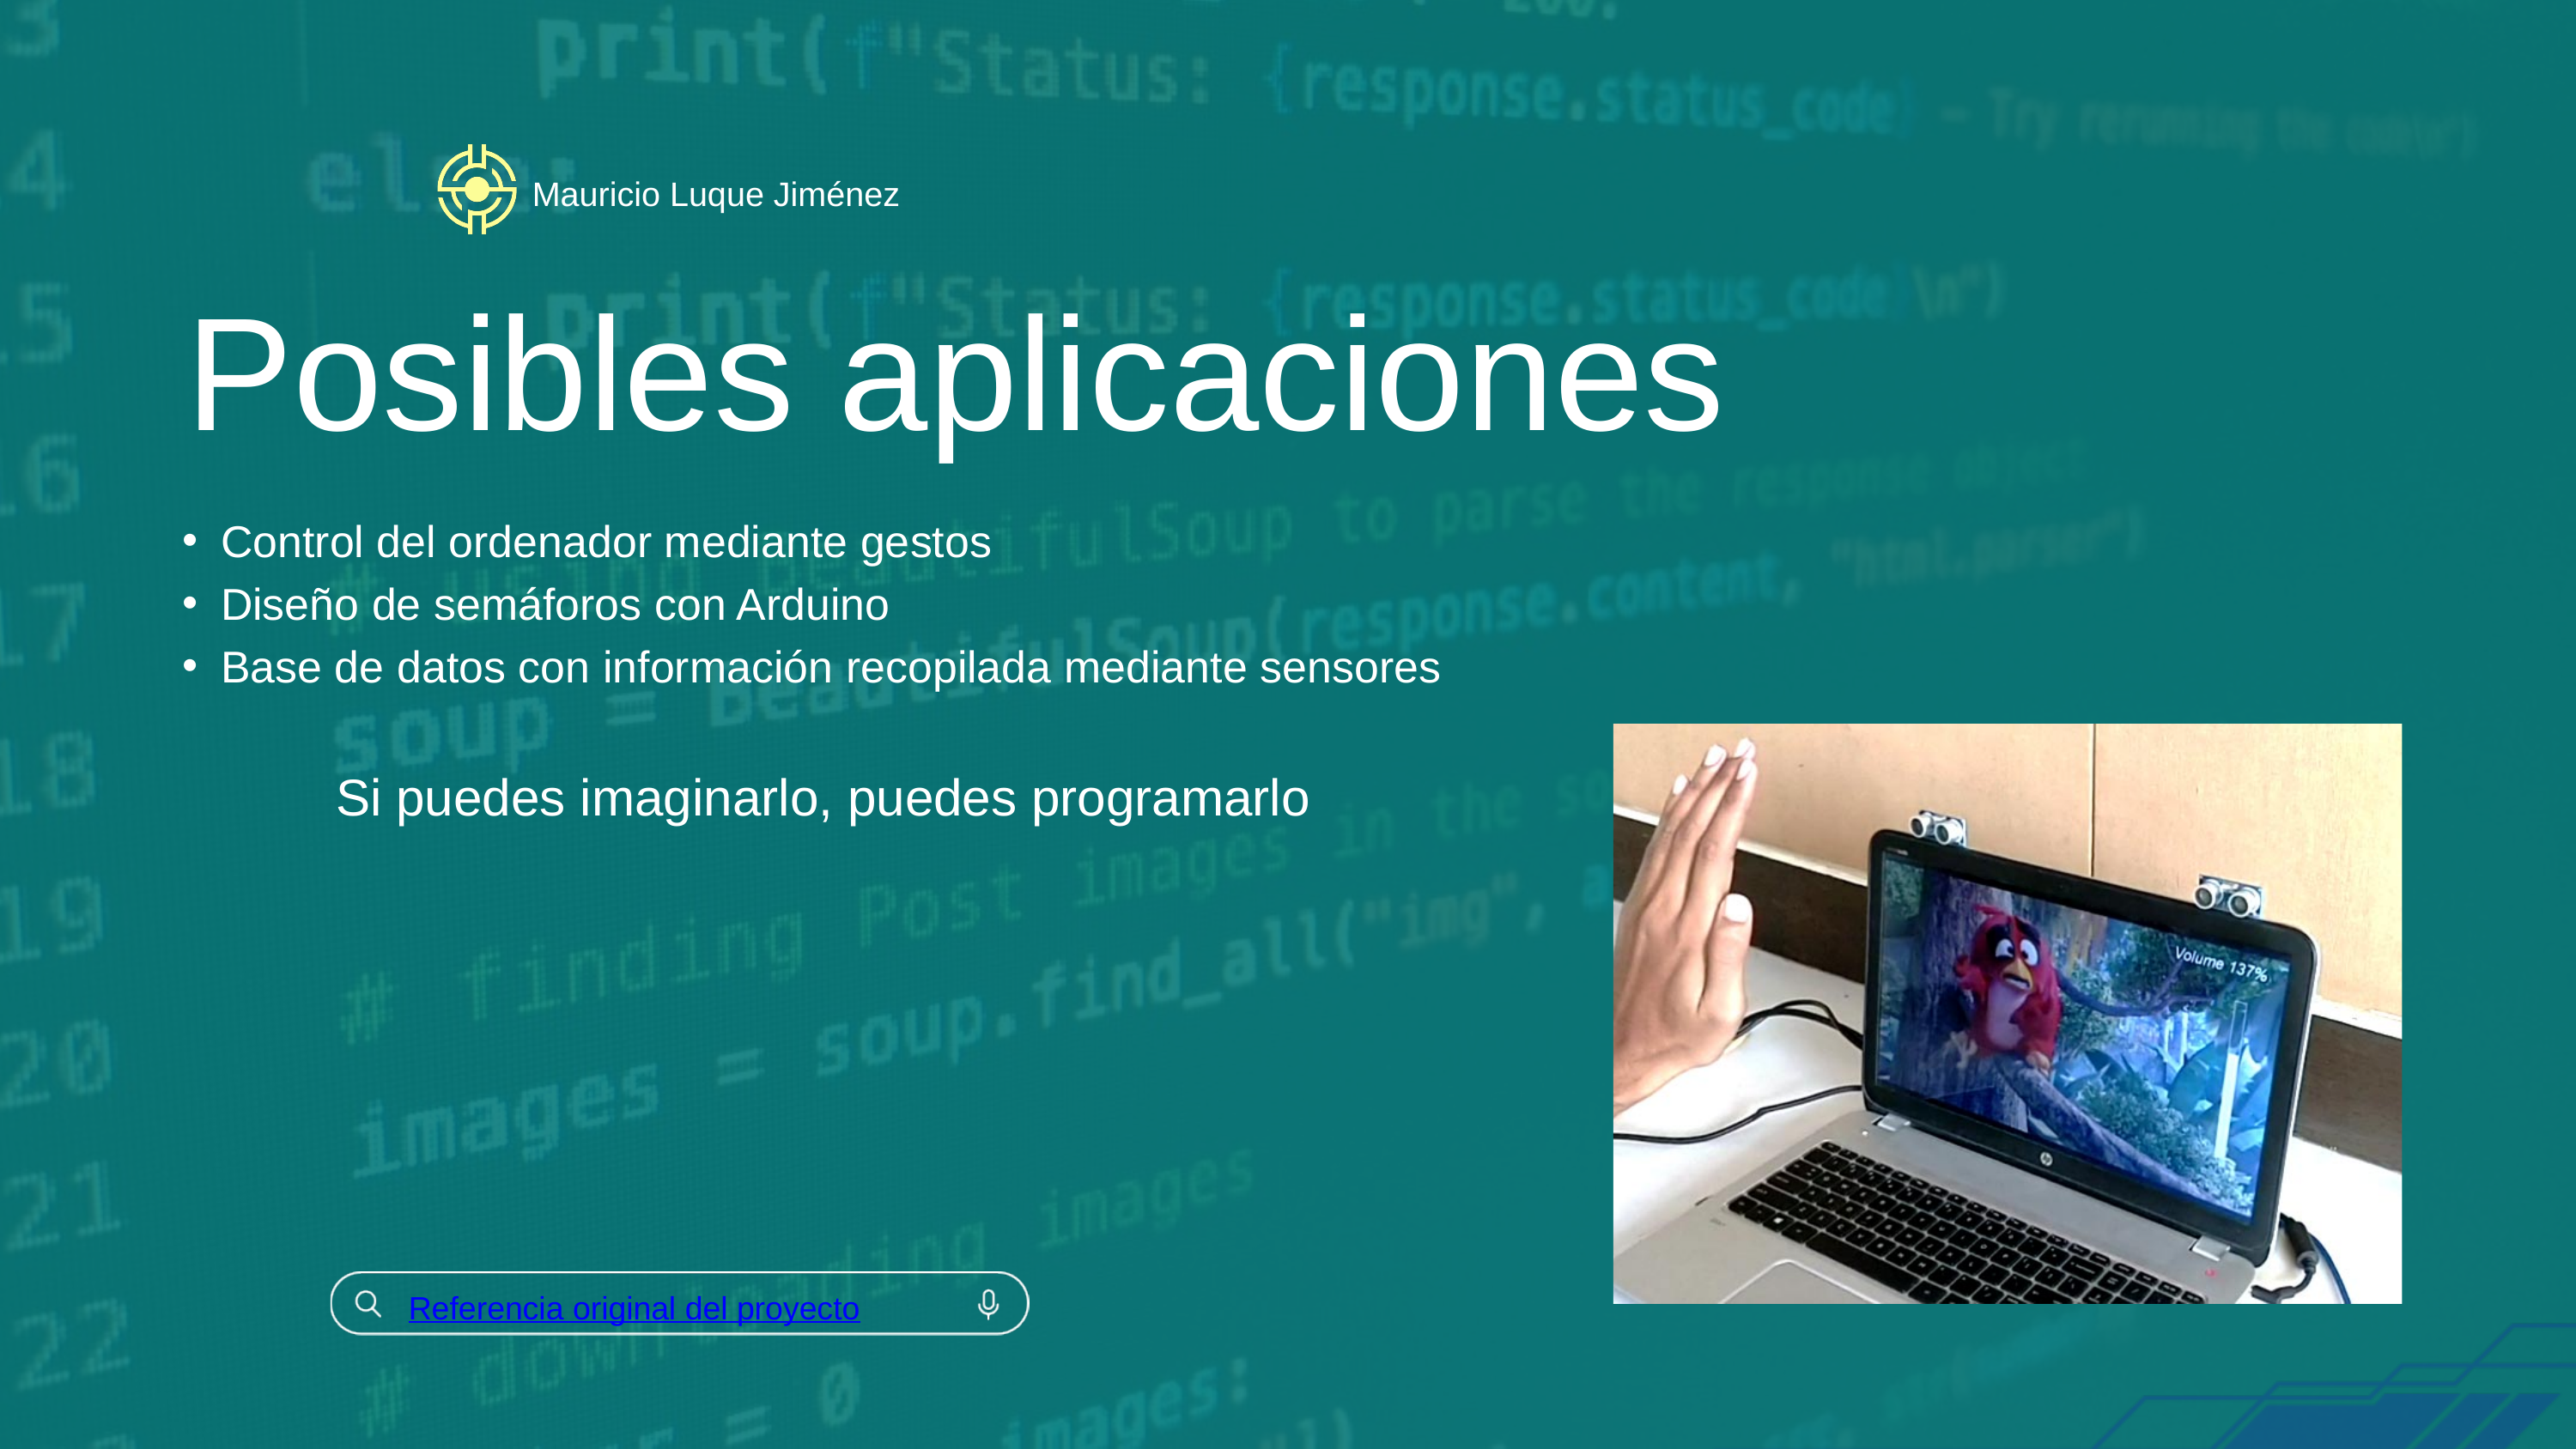

Mauricio Luque Jiménez
Posibles aplicaciones
Control del ordenador mediante gestos
Diseño de semáforos con Arduino
Base de datos con información recopilada mediante sensores

Si puedes imaginarlo, puedes programarlo

Referencia original del proyecto